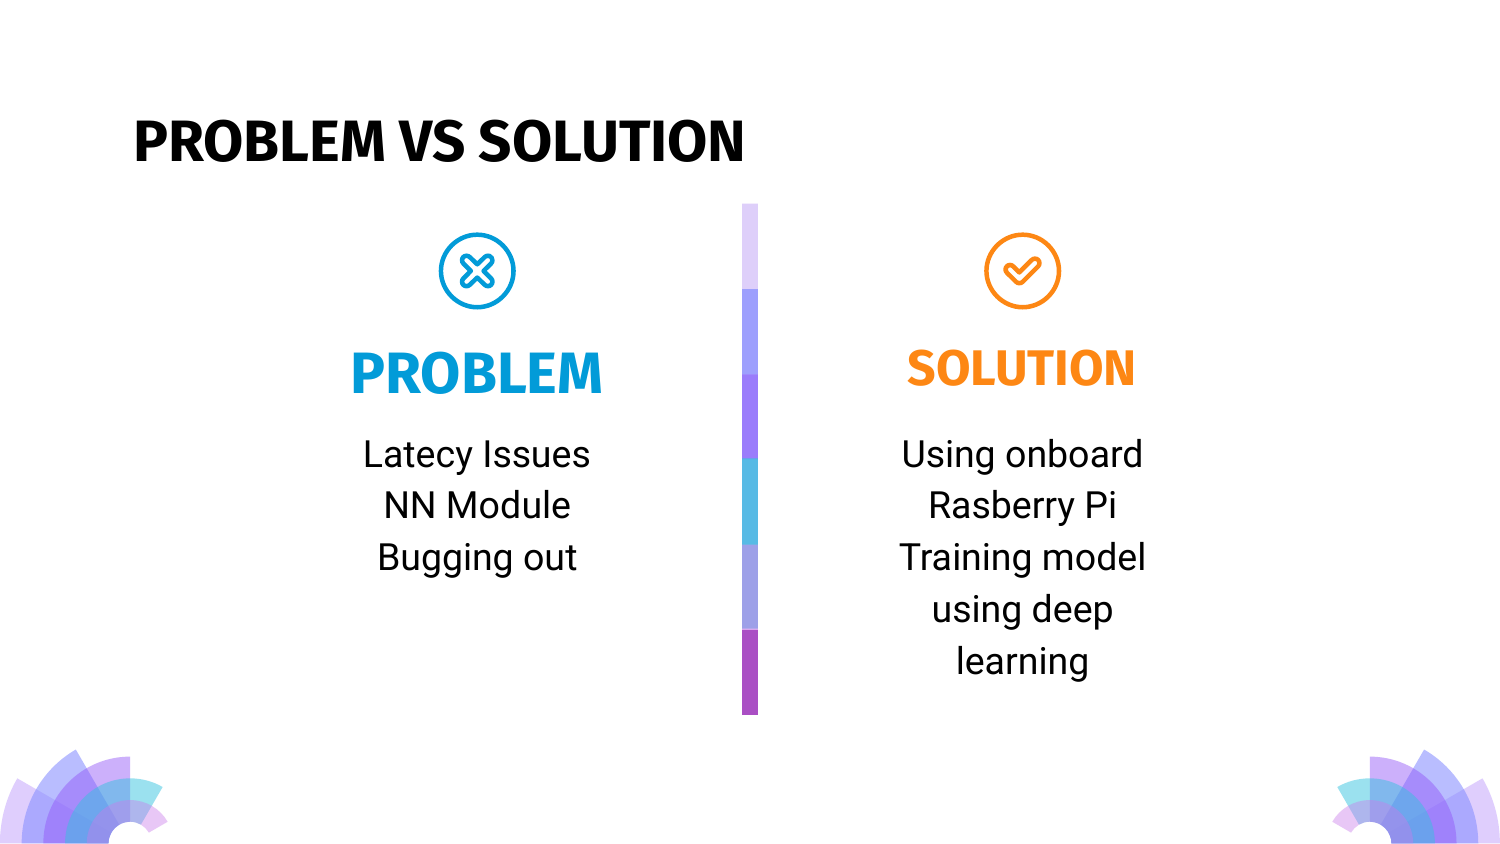

PROBLEM VS SOLUTION

PROBLEM
# SOLUTION
Latecy Issues
NN Module Bugging out

Using onboard Rasberry Pi
Training model using deep learning